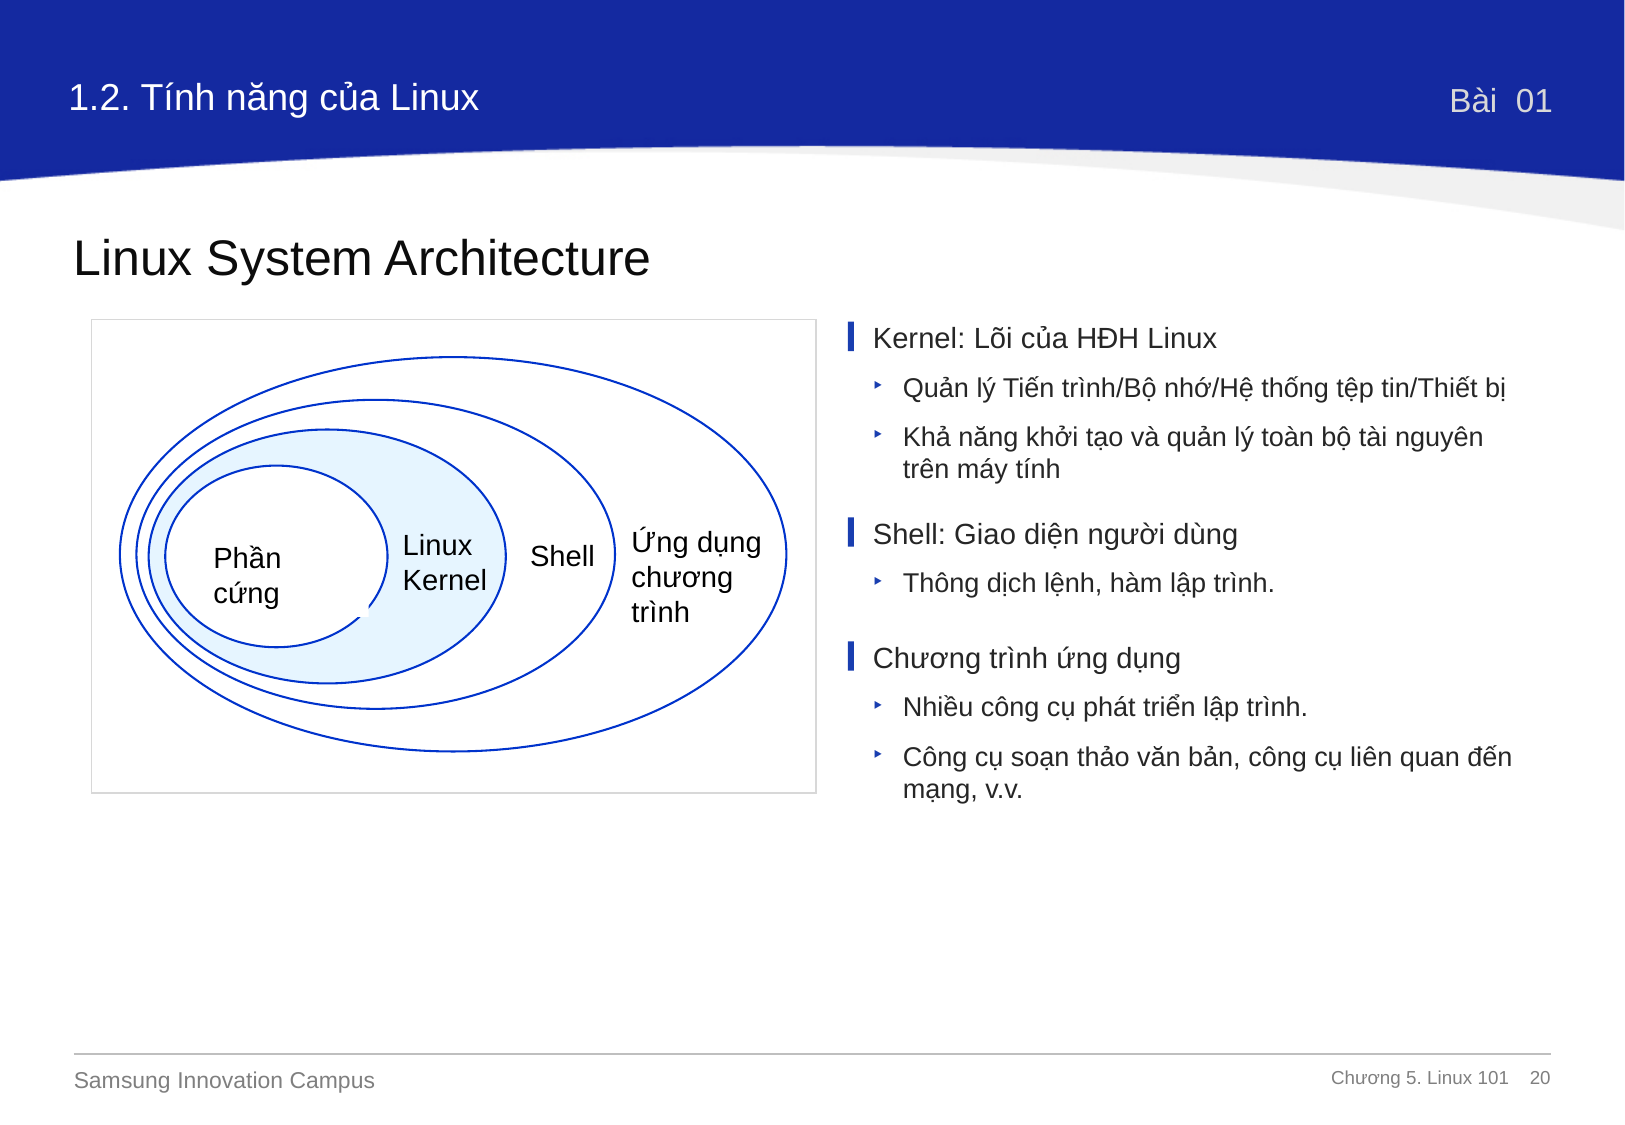

1.2. Tính năng của Linux
Bài  01
Linux System Architecture

Kernel: Lõi của HĐH Linux

Quản lý Tiến trình/Bộ nhớ/Hệ thống tệp tin/Thiết bị
Khả năng khởi tạo và quản lý toàn bộ tài nguyên trên máy tính

Ứng dụng chương trình
Linux
Kernel
Shell
Phần cứng
Shell: Giao diện người dùng

Thông dịch lệnh, hàm lập trình.
Chương trình ứng dụng

Nhiều công cụ phát triển lập trình.
Công cụ soạn thảo văn bản, công cụ liên quan đến mạng, v.v.